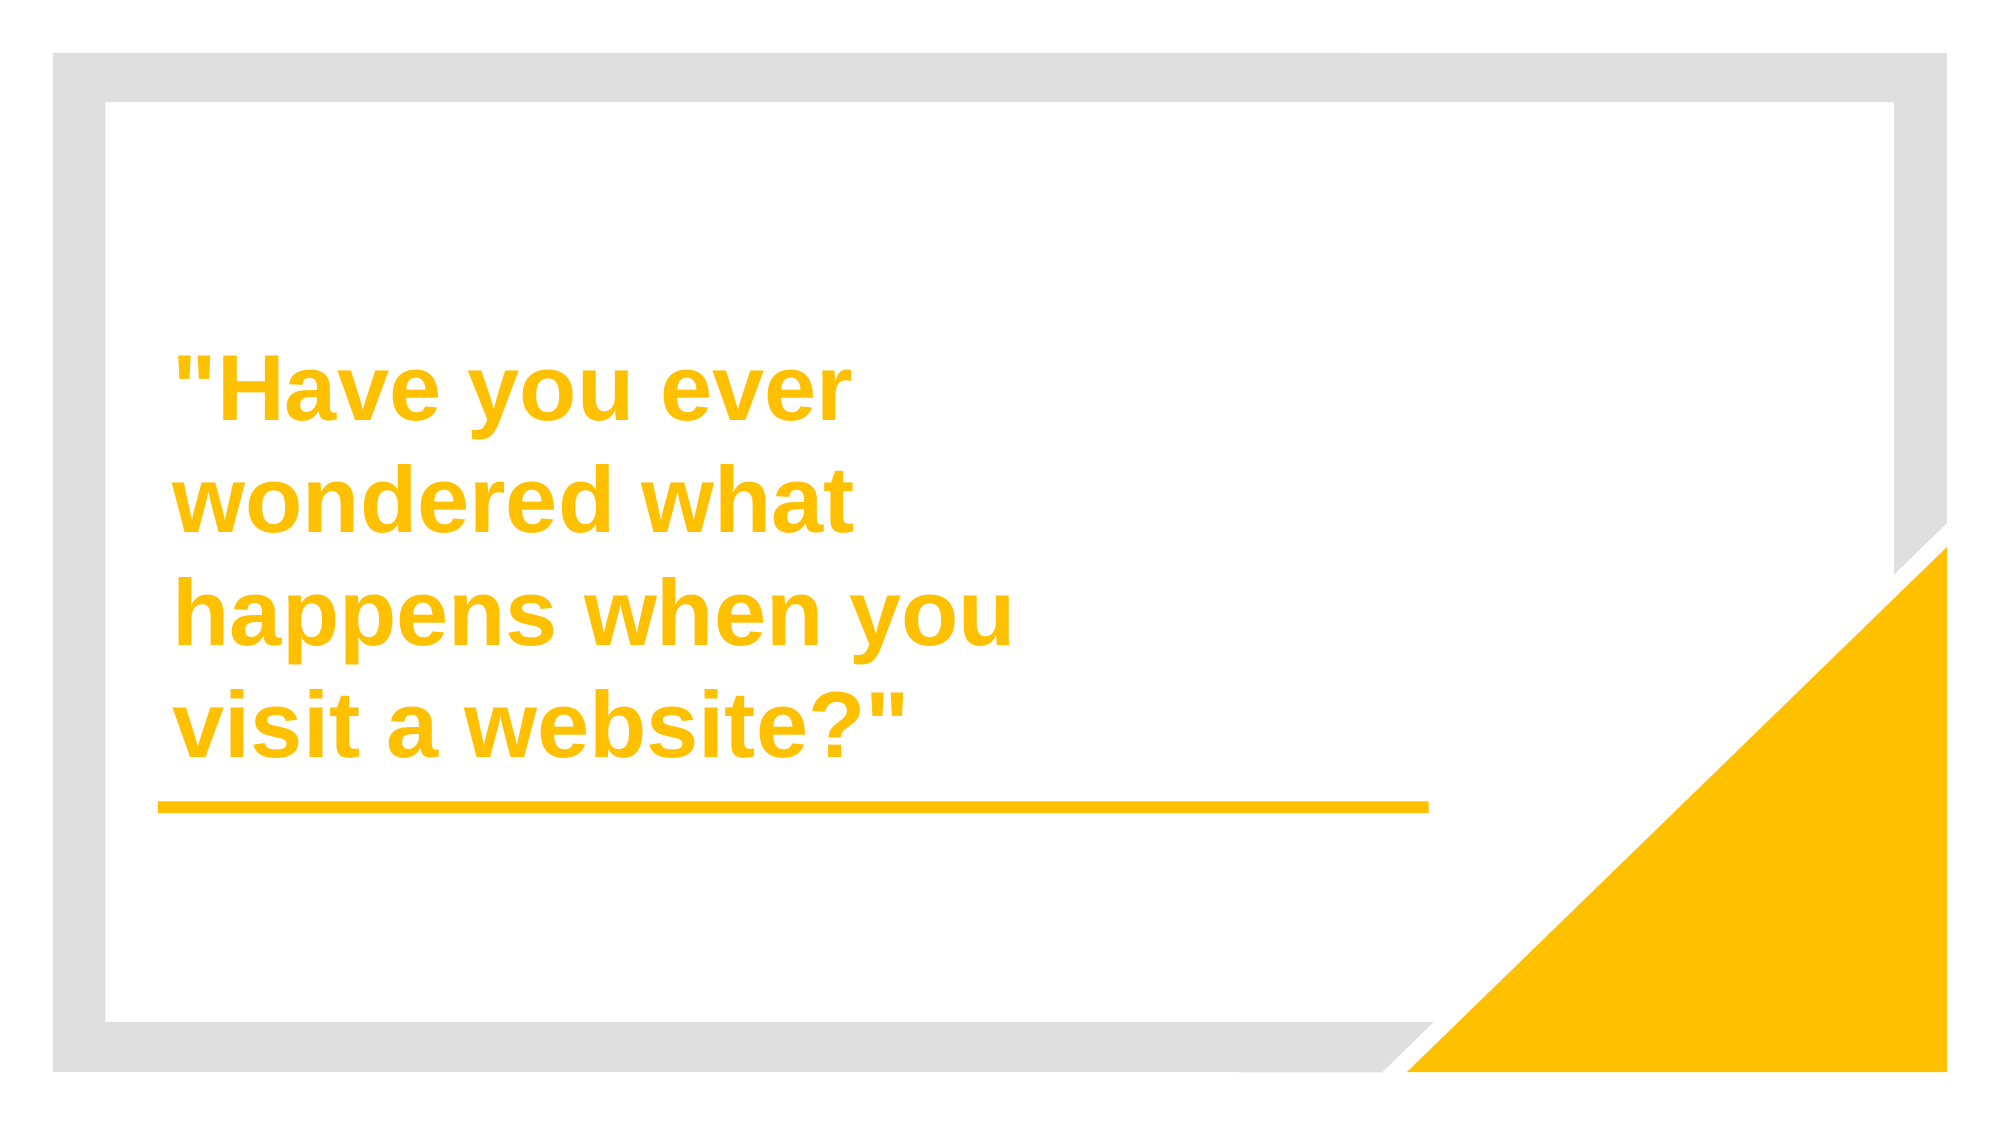

"Have you ever wondered what happens when you visit a website?"